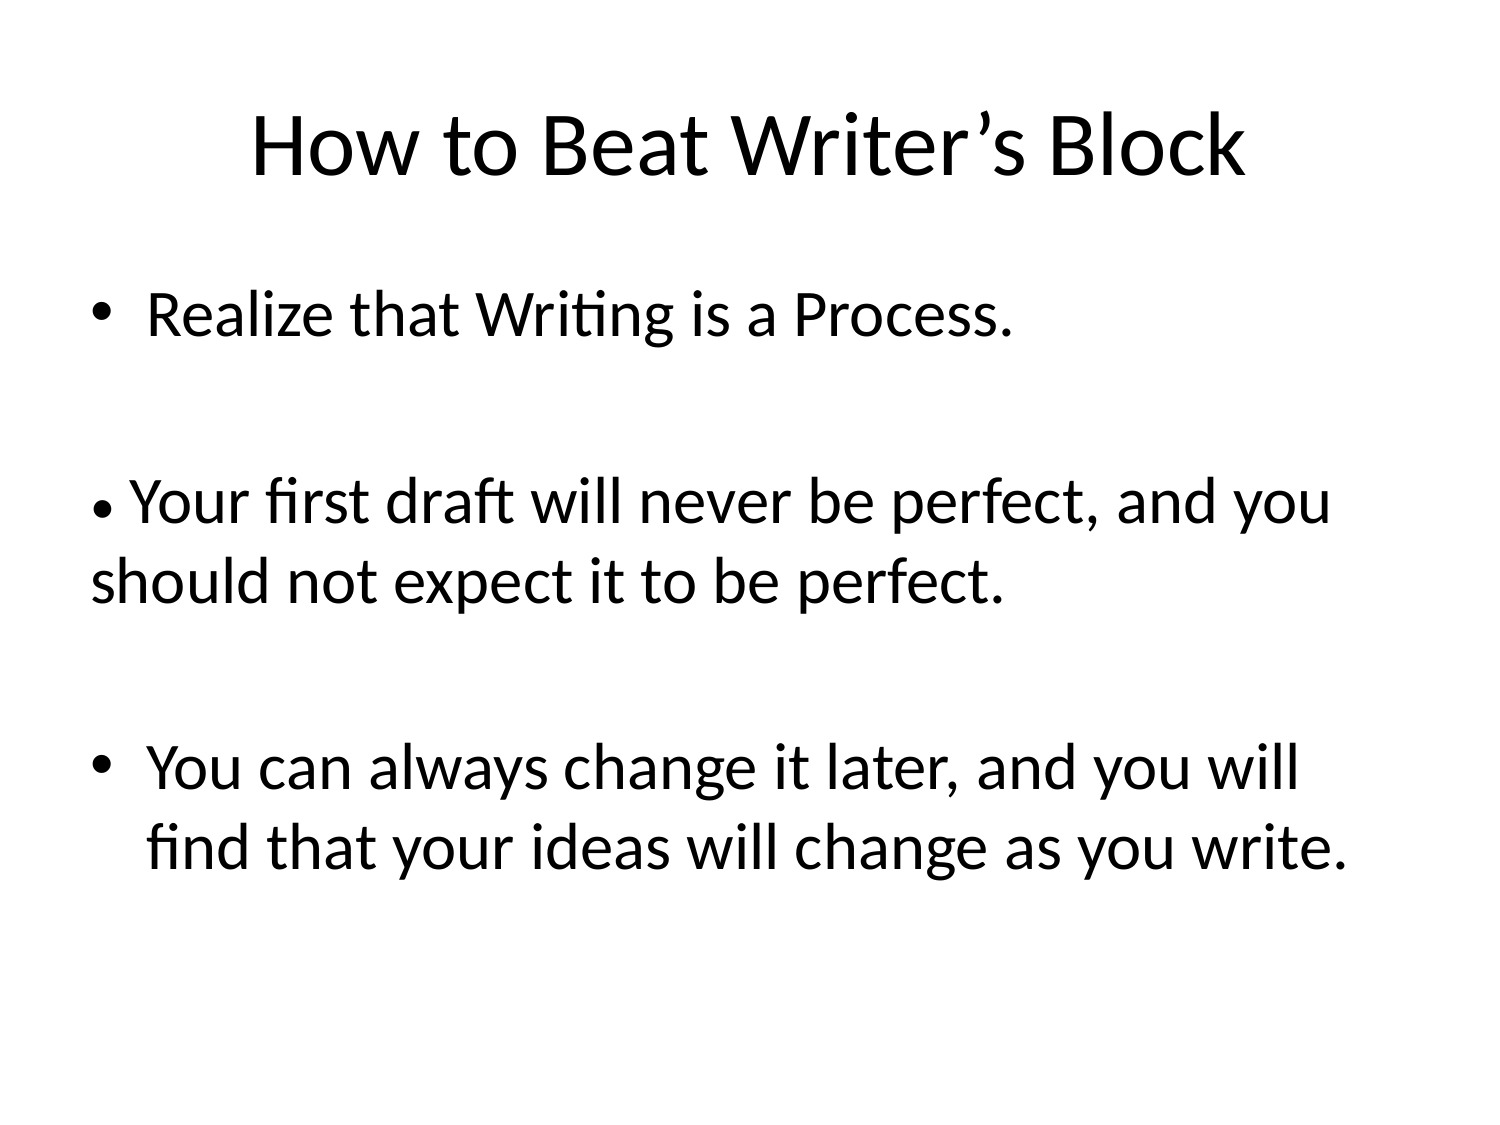

# How to Beat Writer’s Block
Realize that Writing is a Process.

• Your first draft will never be perfect, and you should not expect it to be perfect.

You can always change it later, and you will find that your ideas will change as you write.